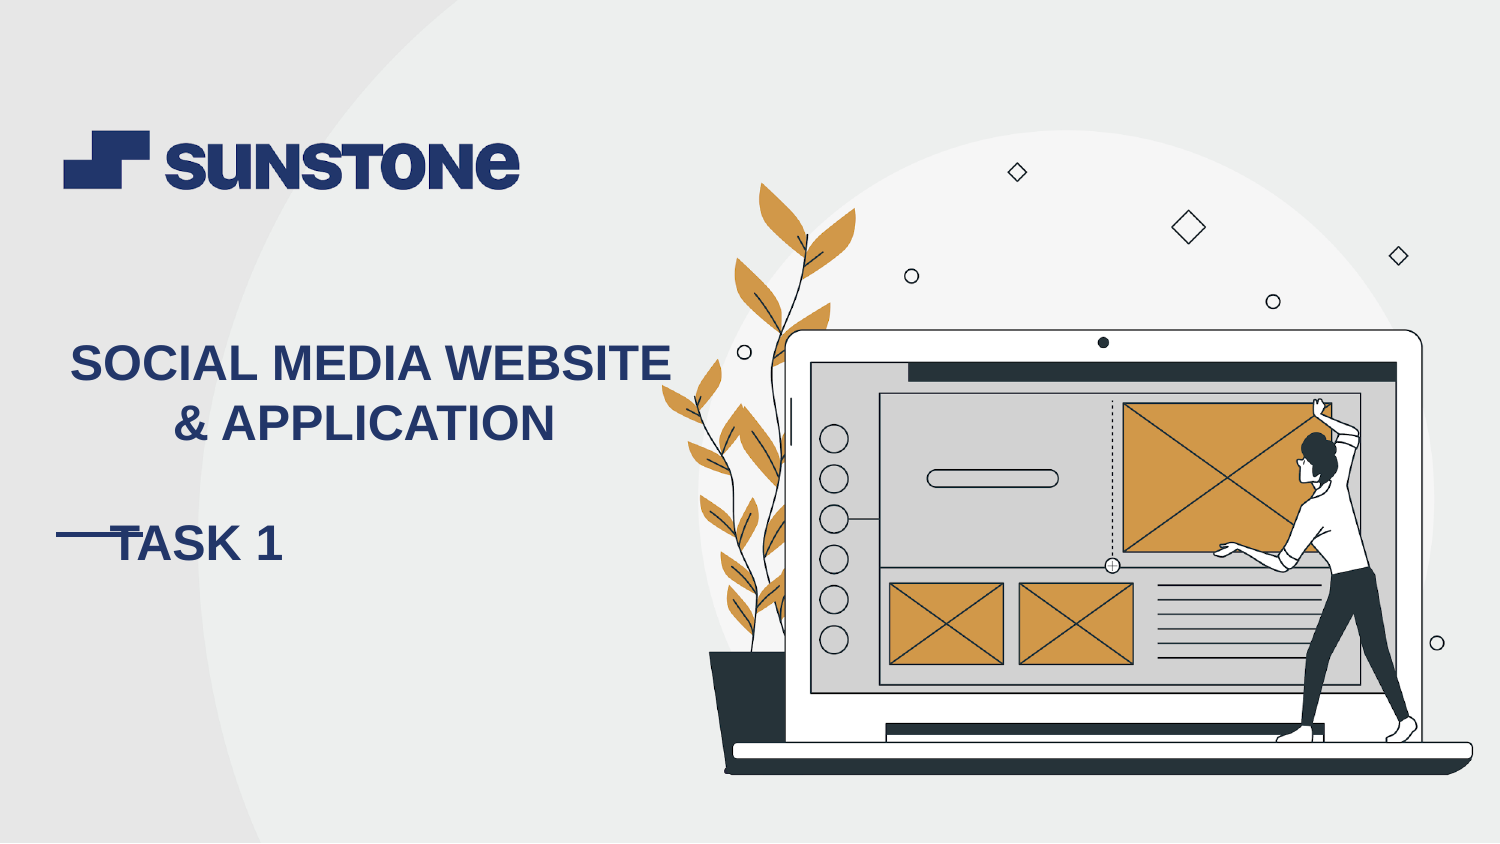

SOCIAL MEDIA WEBSITE
& APPLICATION

TASK 1